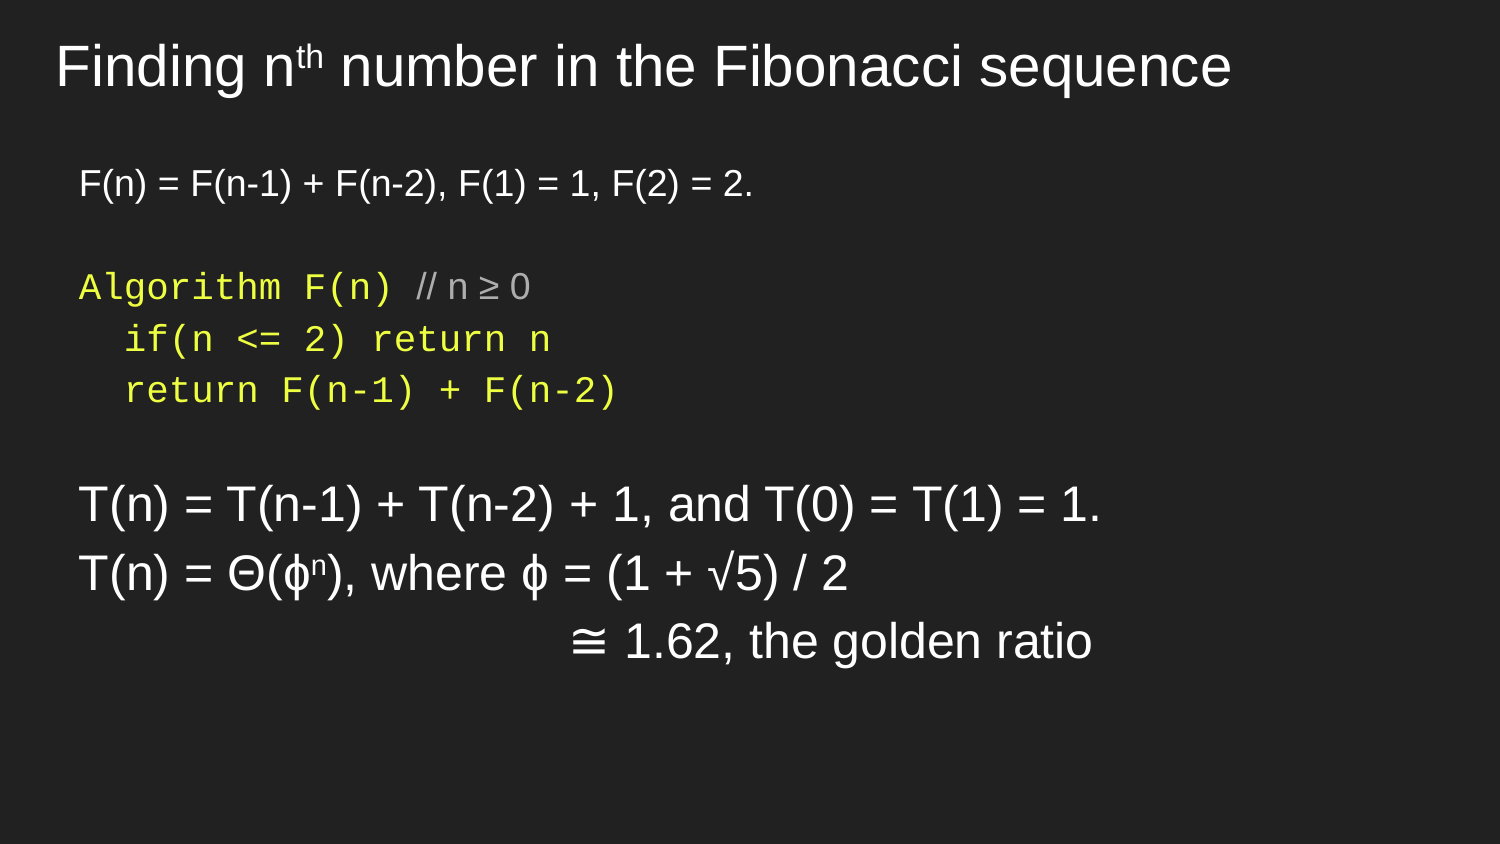

# Finding nth number in the Fibonacci sequence
F(n) = F(n-1) + F(n-2), F(1) = 1, F(2) = 2.

Algorithm F(n) // n ≥ 0
  if(n <= 2) return n
  return F(n-1) + F(n-2)

T(n) = T(n-1) + T(n-2) + 1, and T(0) = T(1) = 1.
T(n) = Θ(ɸn), where ɸ = (1 + √5) / 2
                                   ≅ 1.62, the golden ratio